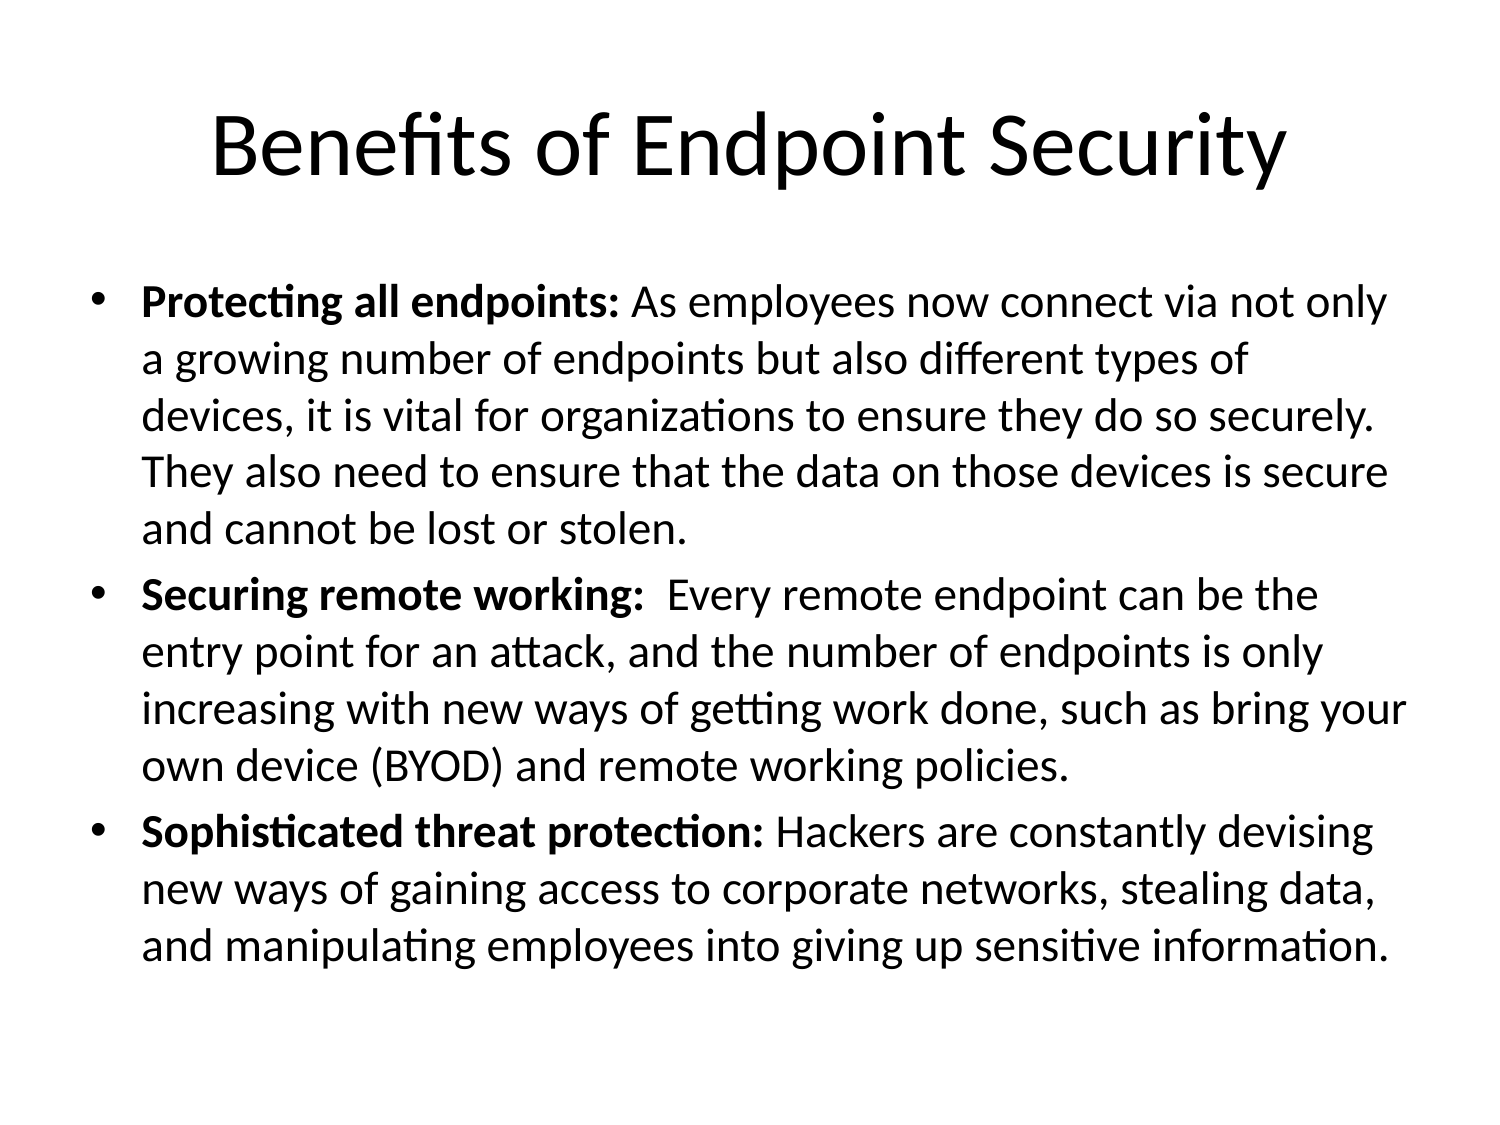

# Benefits of Endpoint Security
Protecting all endpoints: As employees now connect via not only a growing number of endpoints but also different types of devices, it is vital for organizations to ensure they do so securely. They also need to ensure that the data on those devices is secure and cannot be lost or stolen.
Securing remote working:  Every remote endpoint can be the entry point for an attack, and the number of endpoints is only increasing with new ways of getting work done, such as bring your own device (BYOD) and remote working policies.
Sophisticated threat protection: Hackers are constantly devising new ways of gaining access to corporate networks, stealing data, and manipulating employees into giving up sensitive information.